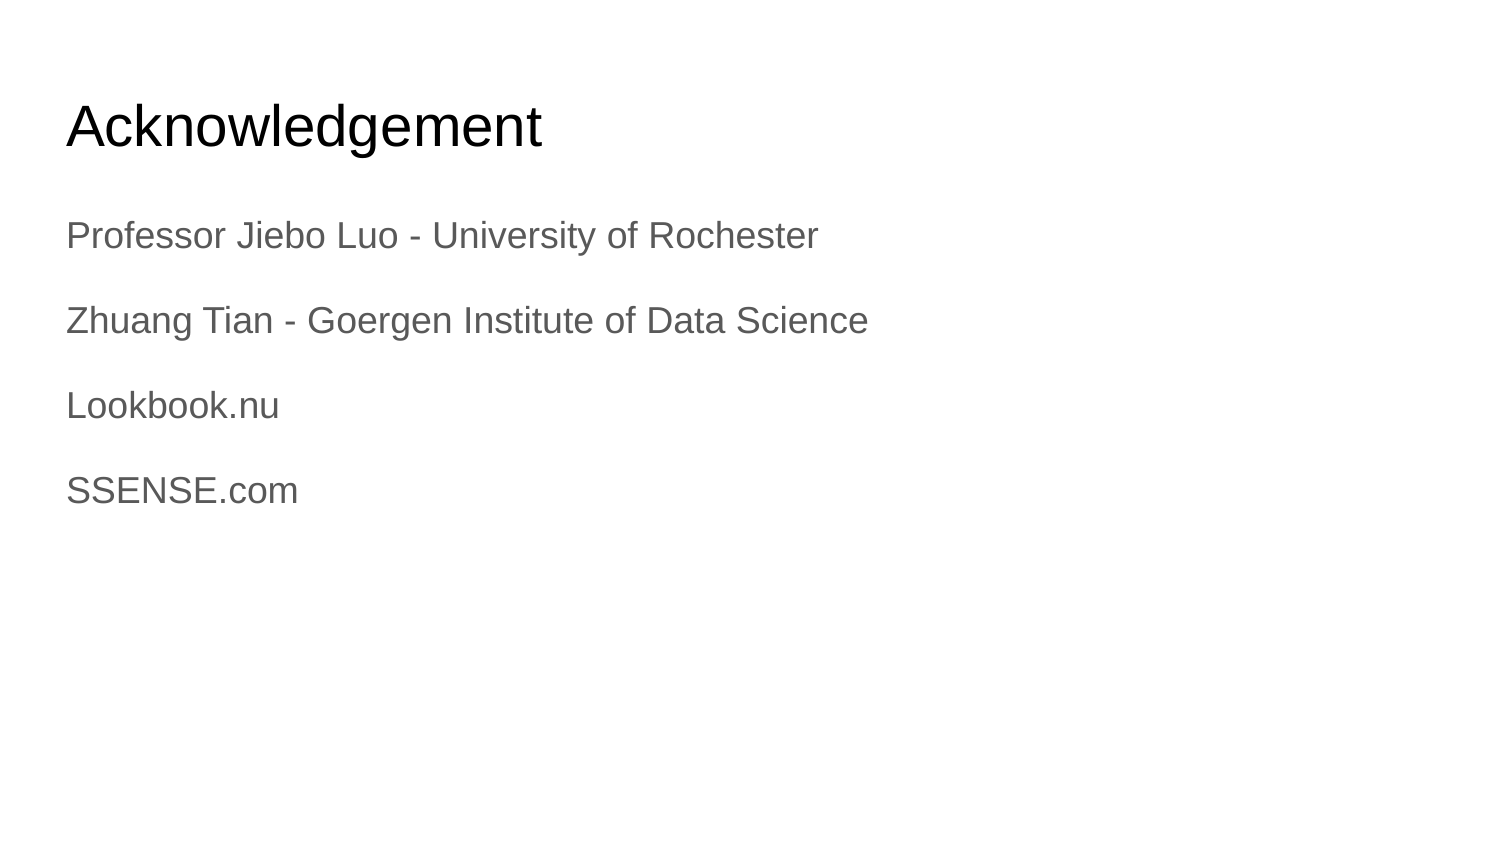

# Acknowledgement
Professor Jiebo Luo - University of Rochester
Zhuang Tian - Goergen Institute of Data Science
Lookbook.nu
SSENSE.com